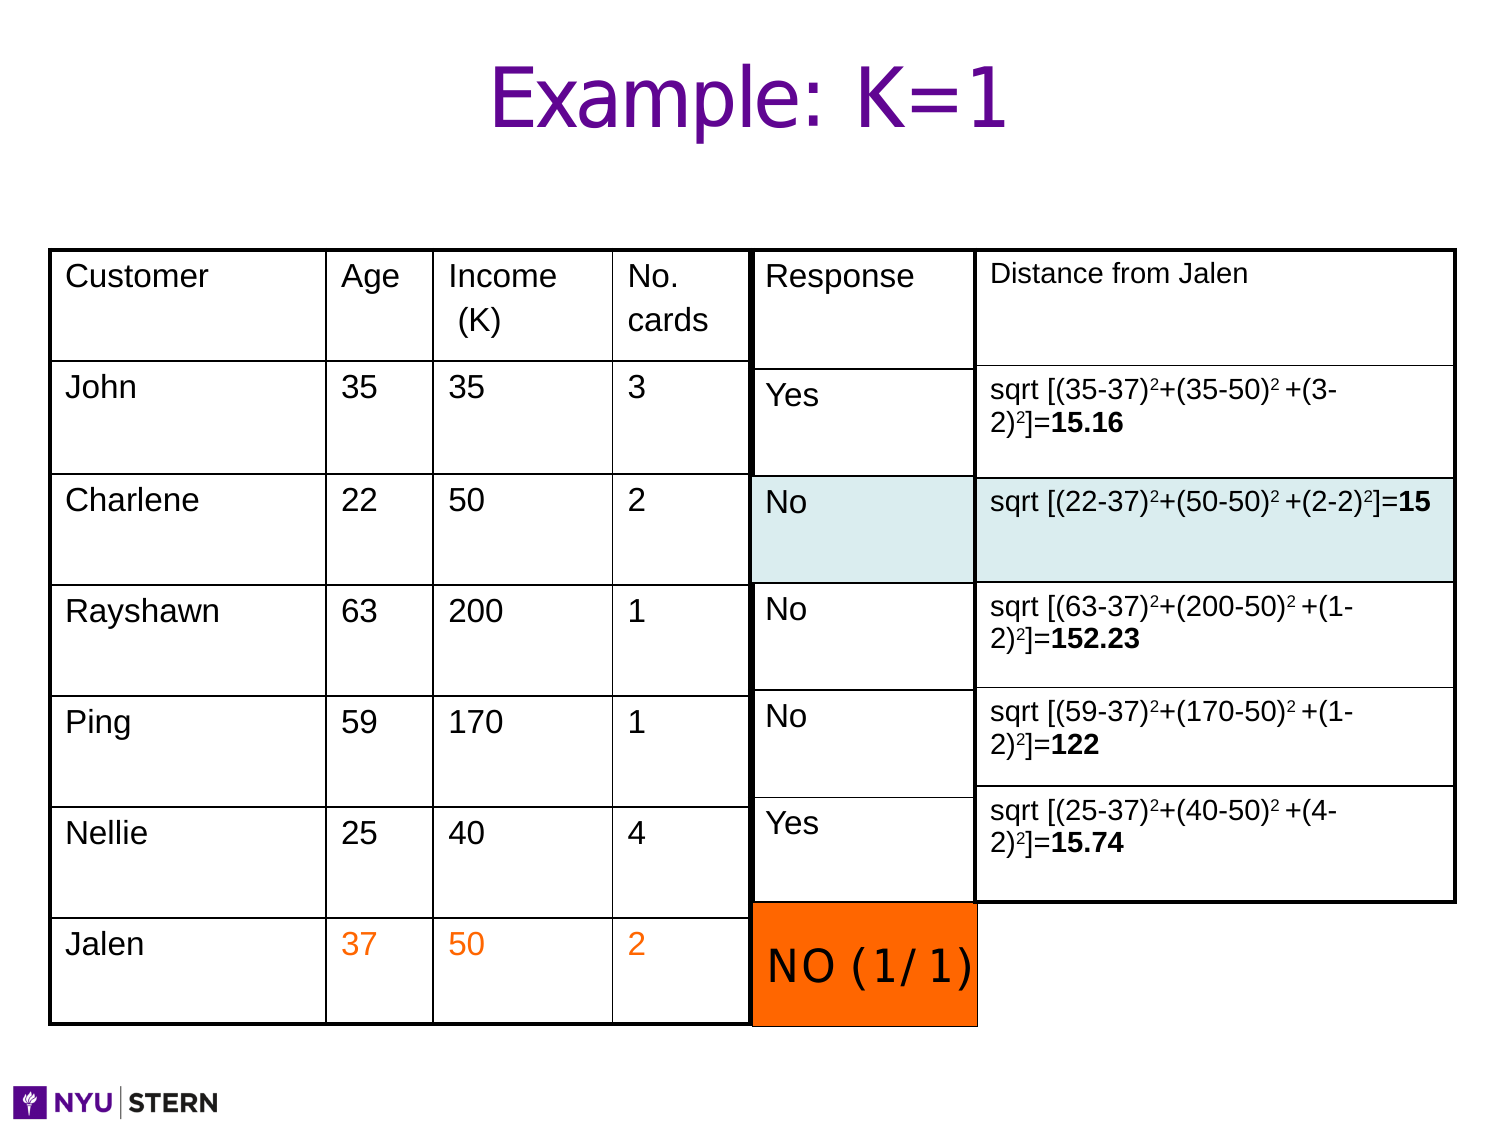

# Example: K=1
| Customer | Age | Income (K) | No. cards |
| --- | --- | --- | --- |
| John | 35 | 35 | 3 |
| Charlene | 22 | 50 | 2 |
| Rayshawn | 63 | 200 | 1 |
| Ping | 59 | 170 | 1 |
| Nellie | 25 | 40 | 4 |
| Jalen | 37 | 50 | 2 |
| Response |
| --- |
| Yes |
| No |
| No |
| No |
| Yes |
| ? |
| Distance from Jalen |
| --- |
| sqrt [(35-37)2+(35-50)2 +(3-2)2]=15.16 |
| sqrt [(22-37)2+(50-50)2 +(2-2)2]=15 |
| sqrt [(63-37)2+(200-50)2 +(1-2)2]=152.23 |
| sqrt [(59-37)2+(170-50)2 +(1-2)2]=122 |
| sqrt [(25-37)2+(40-50)2 +(4-2)2]=15.74 |
NO (1/1)